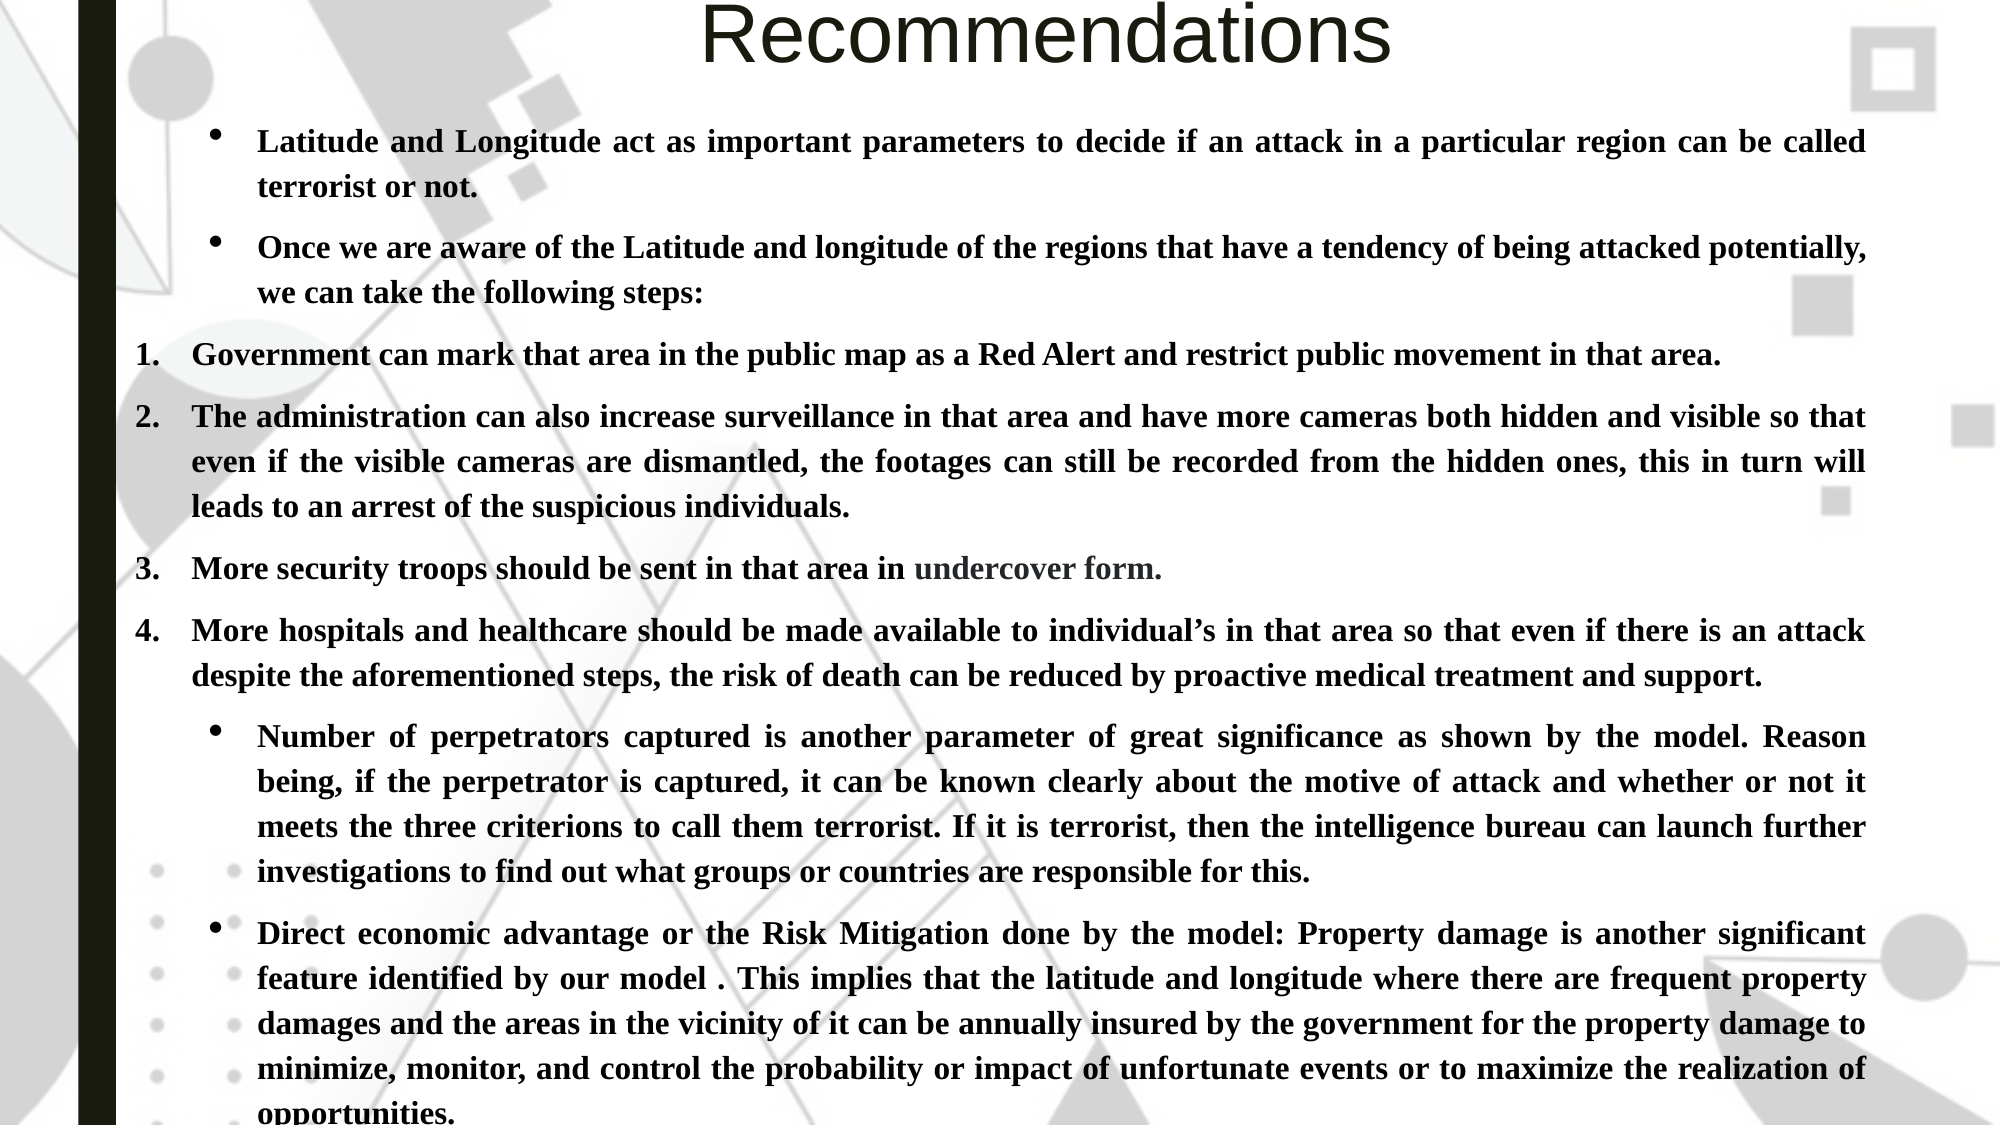

Recommendations
Latitude and Longitude act as important parameters to decide if an attack in a particular region can be called terrorist or not.
Once we are aware of the Latitude and longitude of the regions that have a tendency of being attacked potentially, we can take the following steps:
Government can mark that area in the public map as a Red Alert and restrict public movement in that area.
The administration can also increase surveillance in that area and have more cameras both hidden and visible so that even if the visible cameras are dismantled, the footages can still be recorded from the hidden ones, this in turn will leads to an arrest of the suspicious individuals.
More security troops should be sent in that area in undercover form.
More hospitals and healthcare should be made available to individual’s in that area so that even if there is an attack despite the aforementioned steps, the risk of death can be reduced by proactive medical treatment and support.
Number of perpetrators captured is another parameter of great significance as shown by the model. Reason being, if the perpetrator is captured, it can be known clearly about the motive of attack and whether or not it meets the three criterions to call them terrorist. If it is terrorist, then the intelligence bureau can launch further investigations to find out what groups or countries are responsible for this.
Direct economic advantage or the Risk Mitigation done by the model: Property damage is another significant feature identified by our model . This implies that the latitude and longitude where there are frequent property damages and the areas in the vicinity of it can be annually insured by the government for the property damage to minimize, monitor, and control the probability or impact of unfortunate events or to maximize the realization of opportunities.